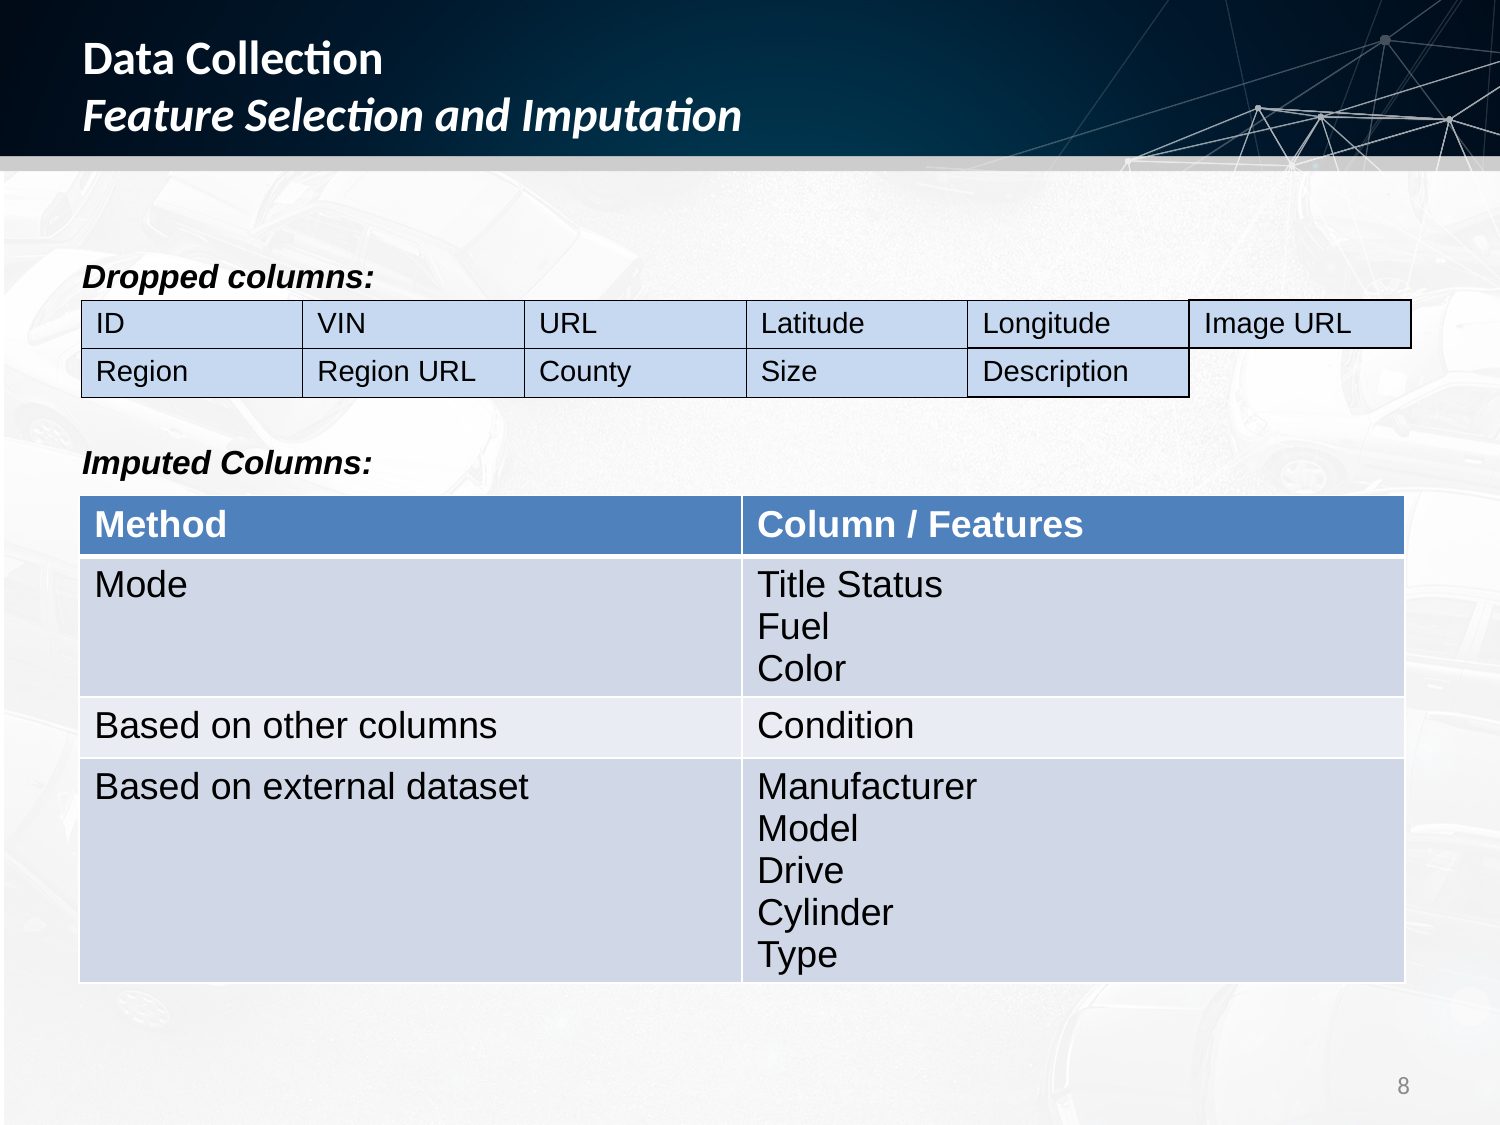

# Data Collection Feature Selection and Imputation
Dropped columns:

Imputed Columns:

| ID | VIN | URL | Latitude | Longitude | Image URL |
| --- | --- | --- | --- | --- | --- |
| Region | Region URL | County | Size | Description |  |
| Method | Column / Features |
| --- | --- |
| Mode | Title Status Fuel Color |
| Based on other columns | Condition |
| Based on external dataset | Manufacturer Model Drive Cylinder Type |
8